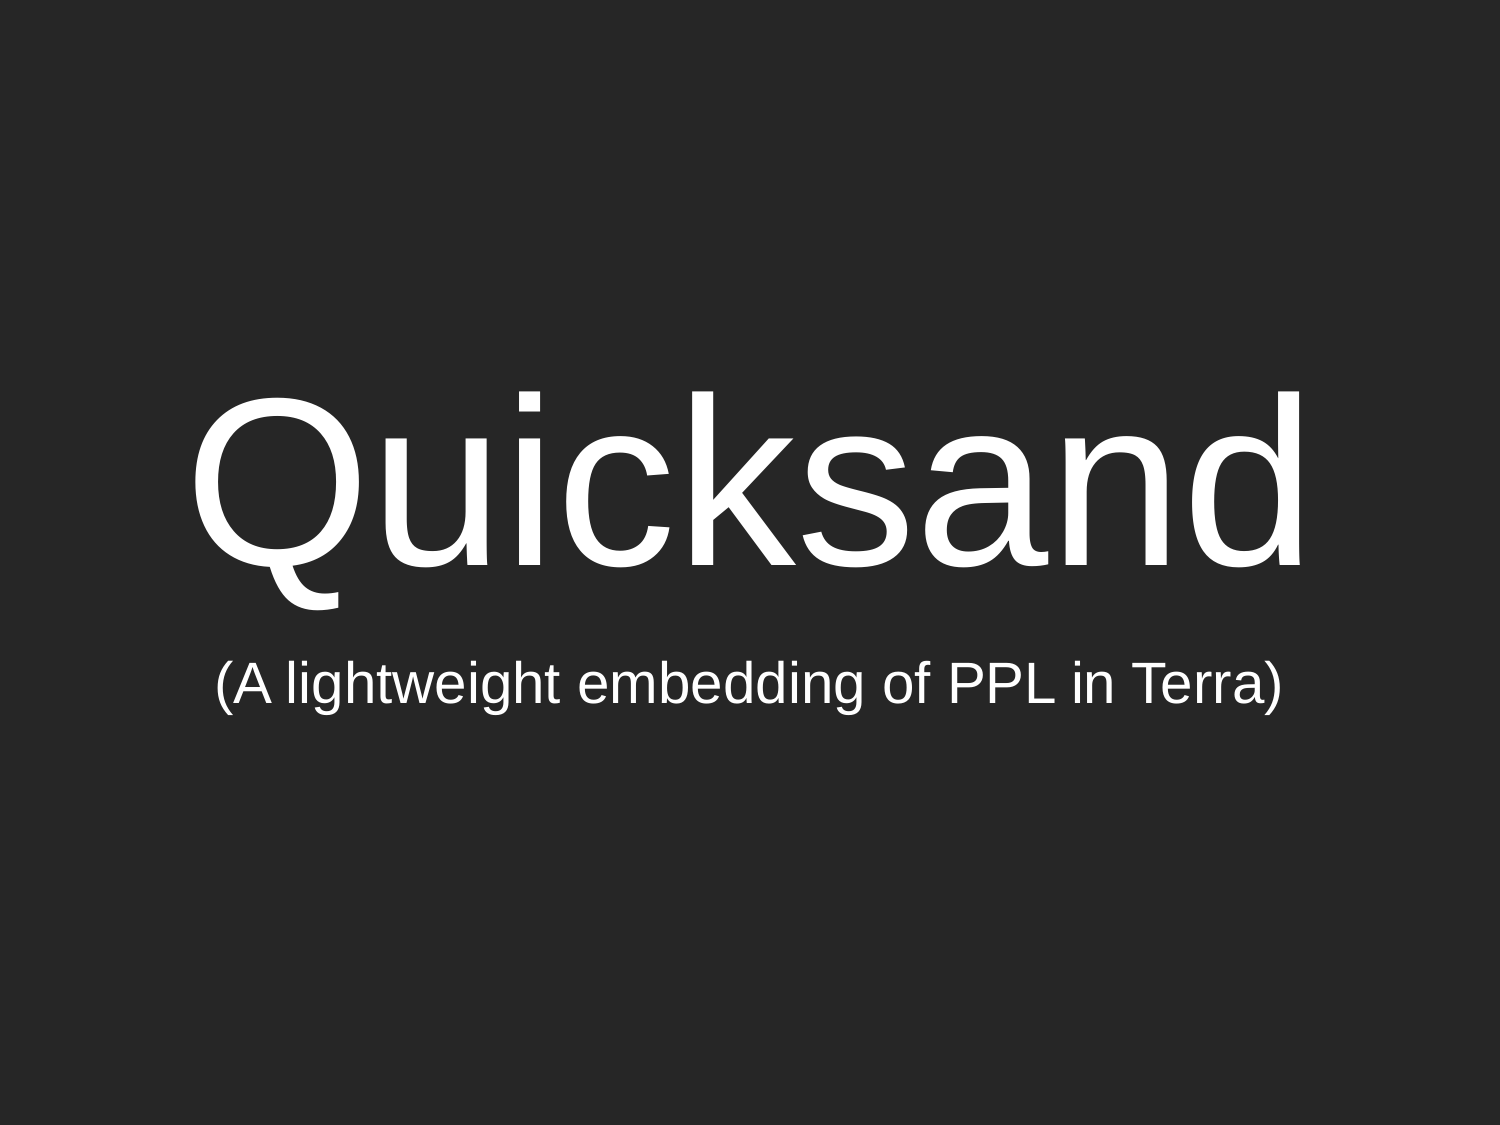

# Quicksand
(A lightweight embedding of PPL in Terra)